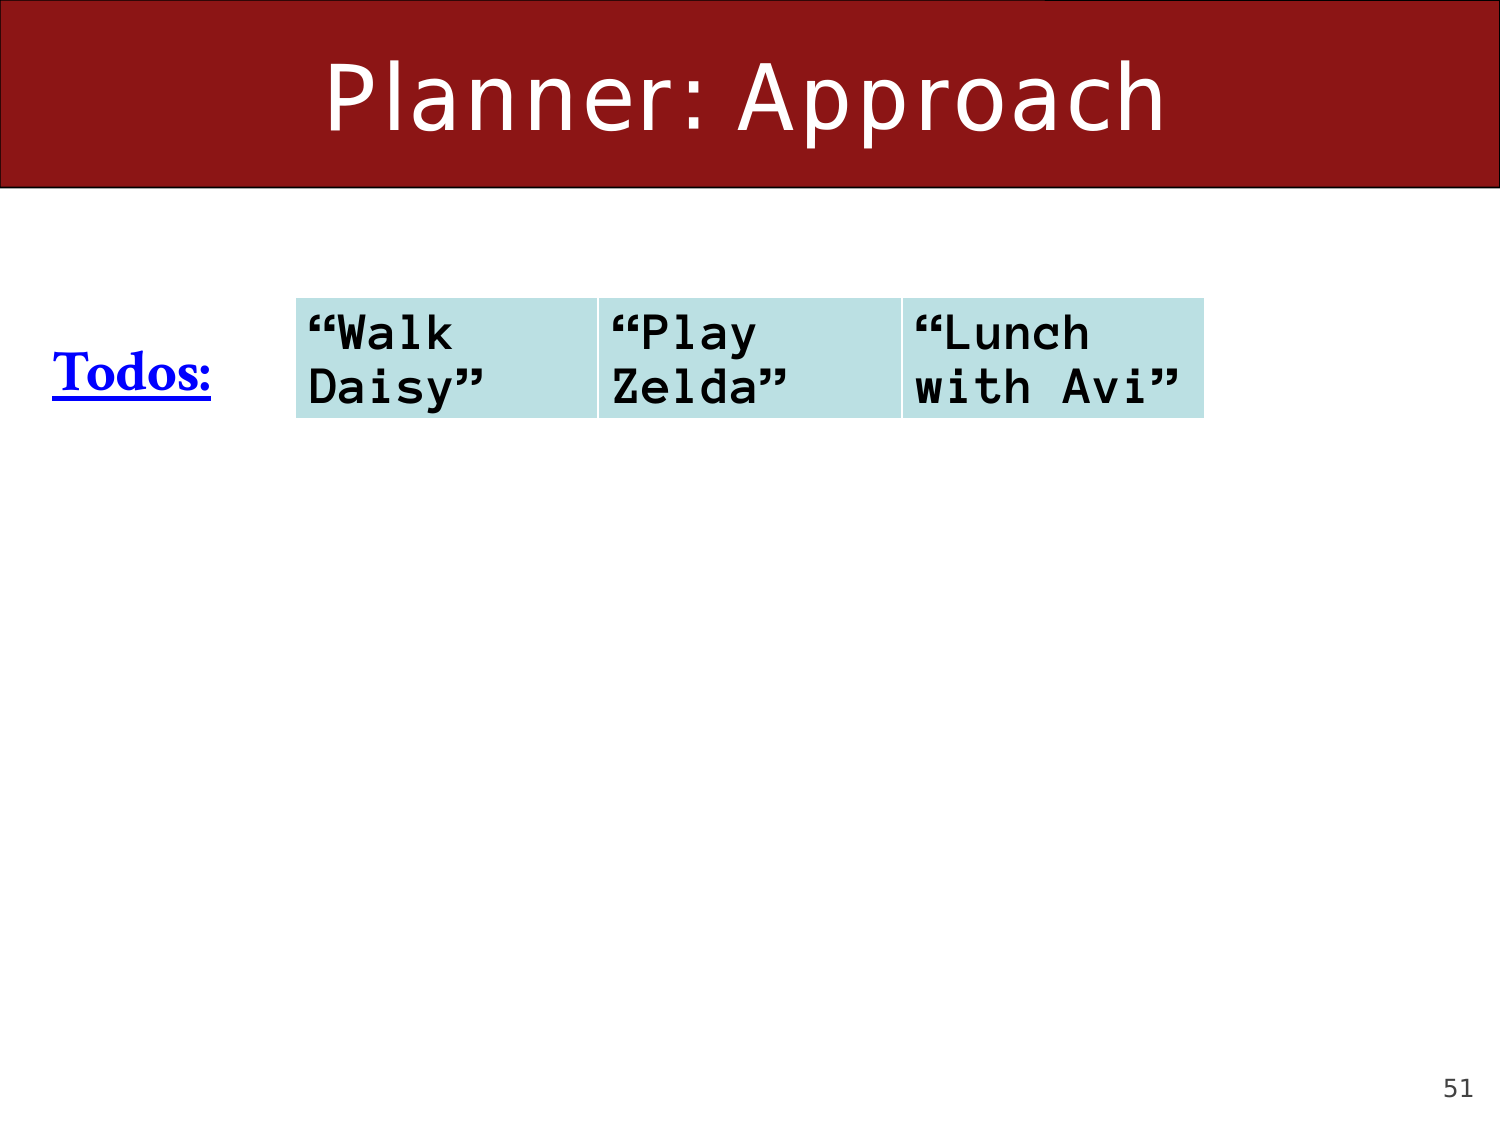

# Planner: Approach
| “Walk Daisy” | “Play Zelda” | “Lunch with Avi” |
| --- | --- | --- |
Todos: